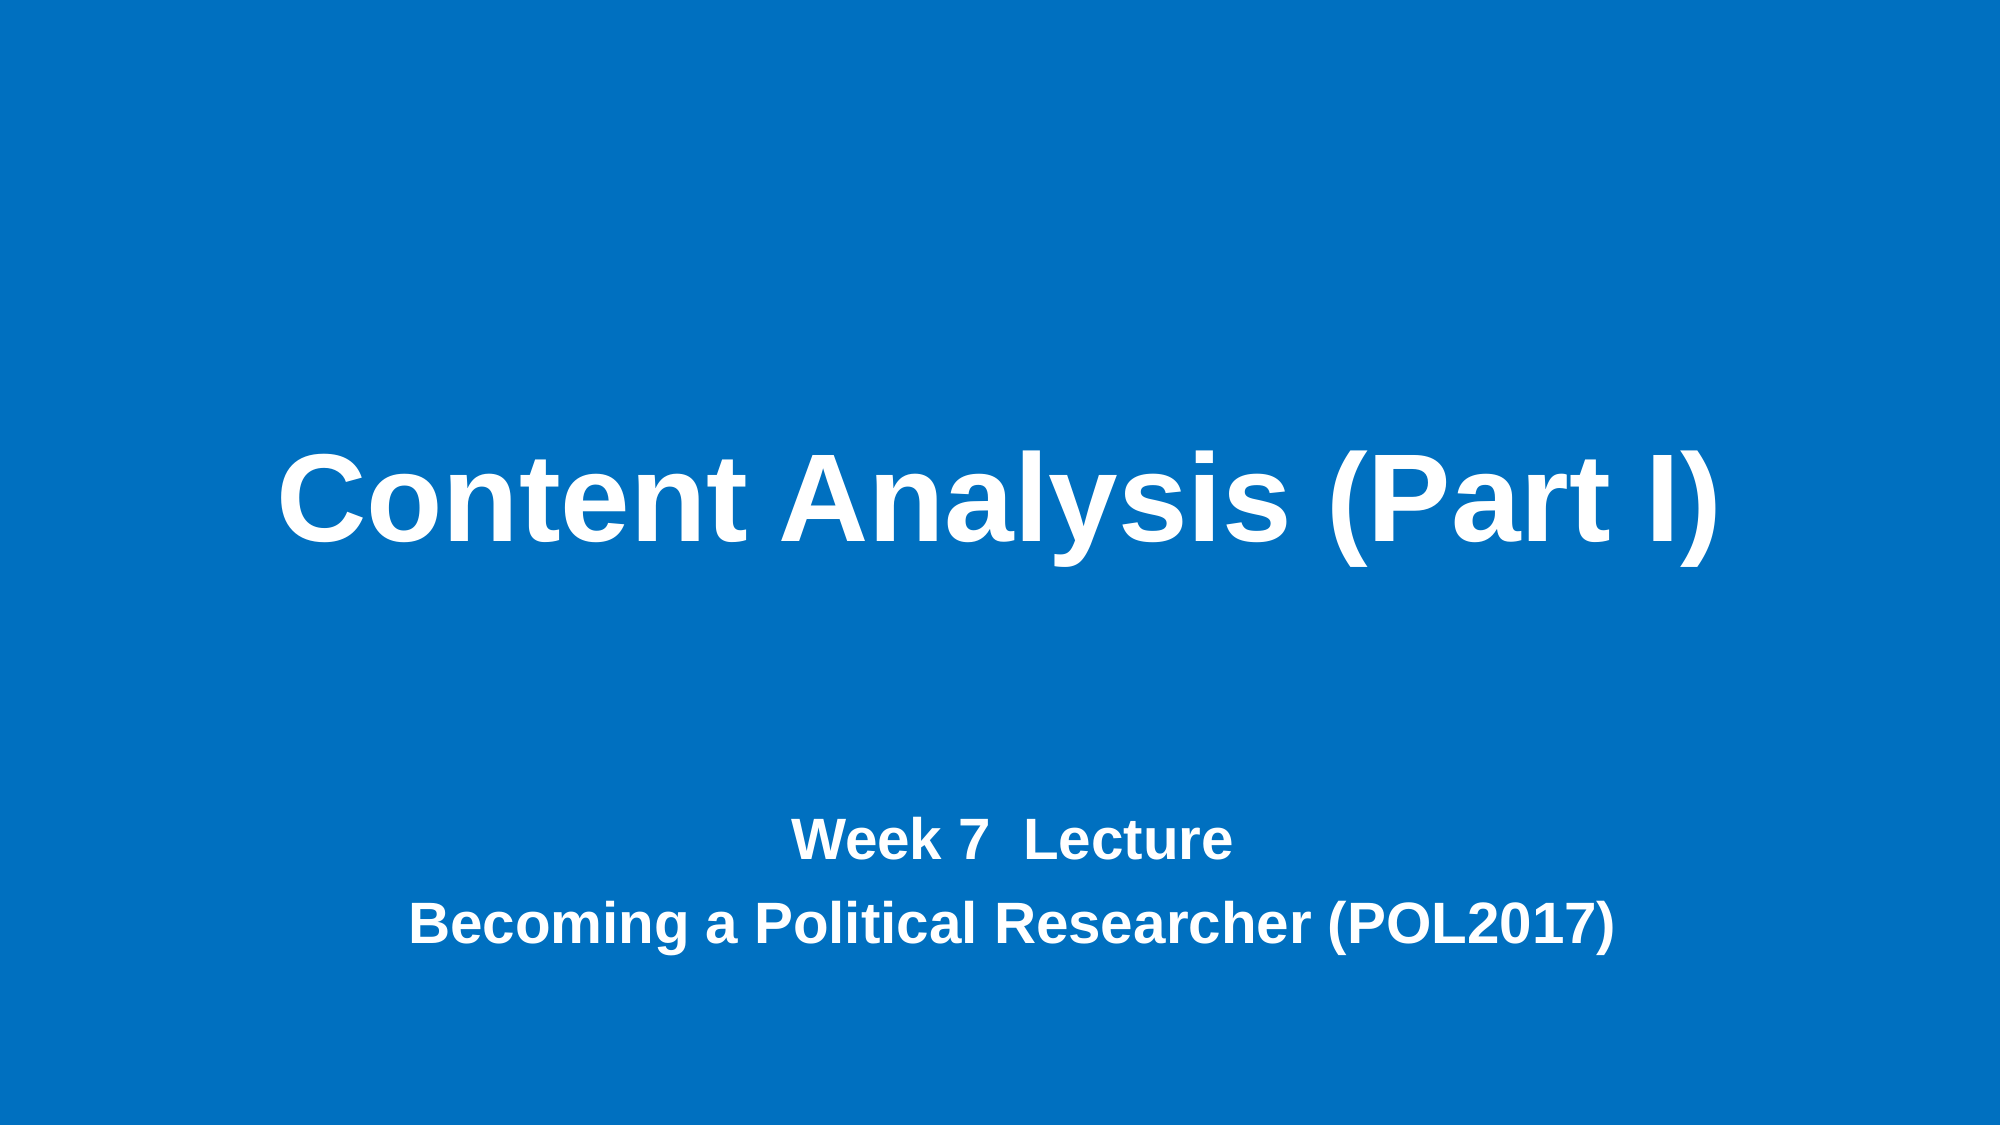

# Content Analysis (Part I)
Week 7  Lecture
Becoming a Political Researcher (POL2017)